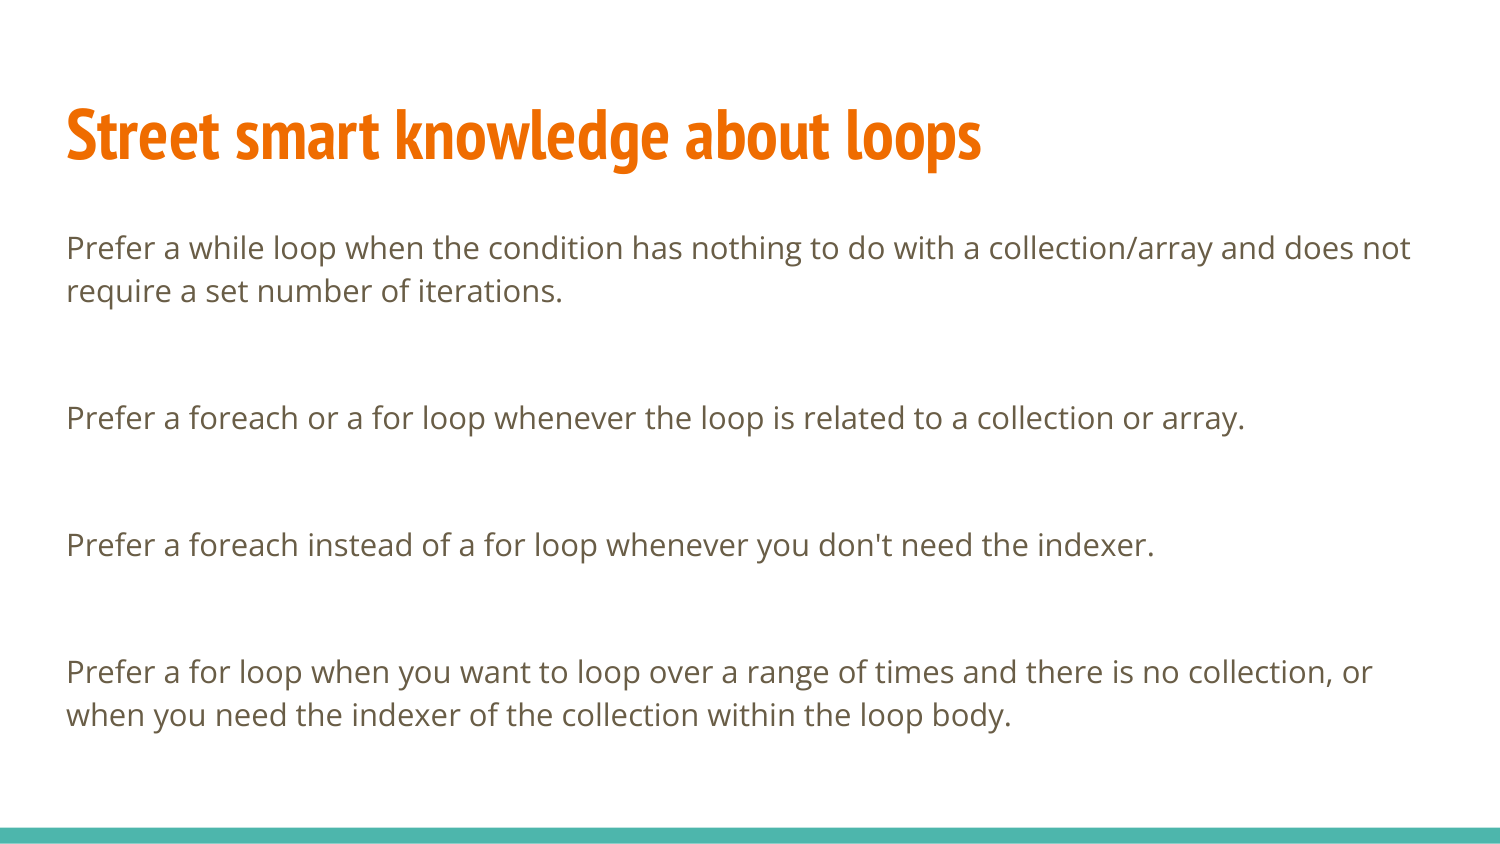

# Street smart knowledge about loops
Prefer a while loop when the condition has nothing to do with a collection/array and does not require a set number of iterations.

Prefer a foreach or a for loop whenever the loop is related to a collection or array.

Prefer a foreach instead of a for loop whenever you don't need the indexer.

Prefer a for loop when you want to loop over a range of times and there is no collection, or when you need the indexer of the collection within the loop body.